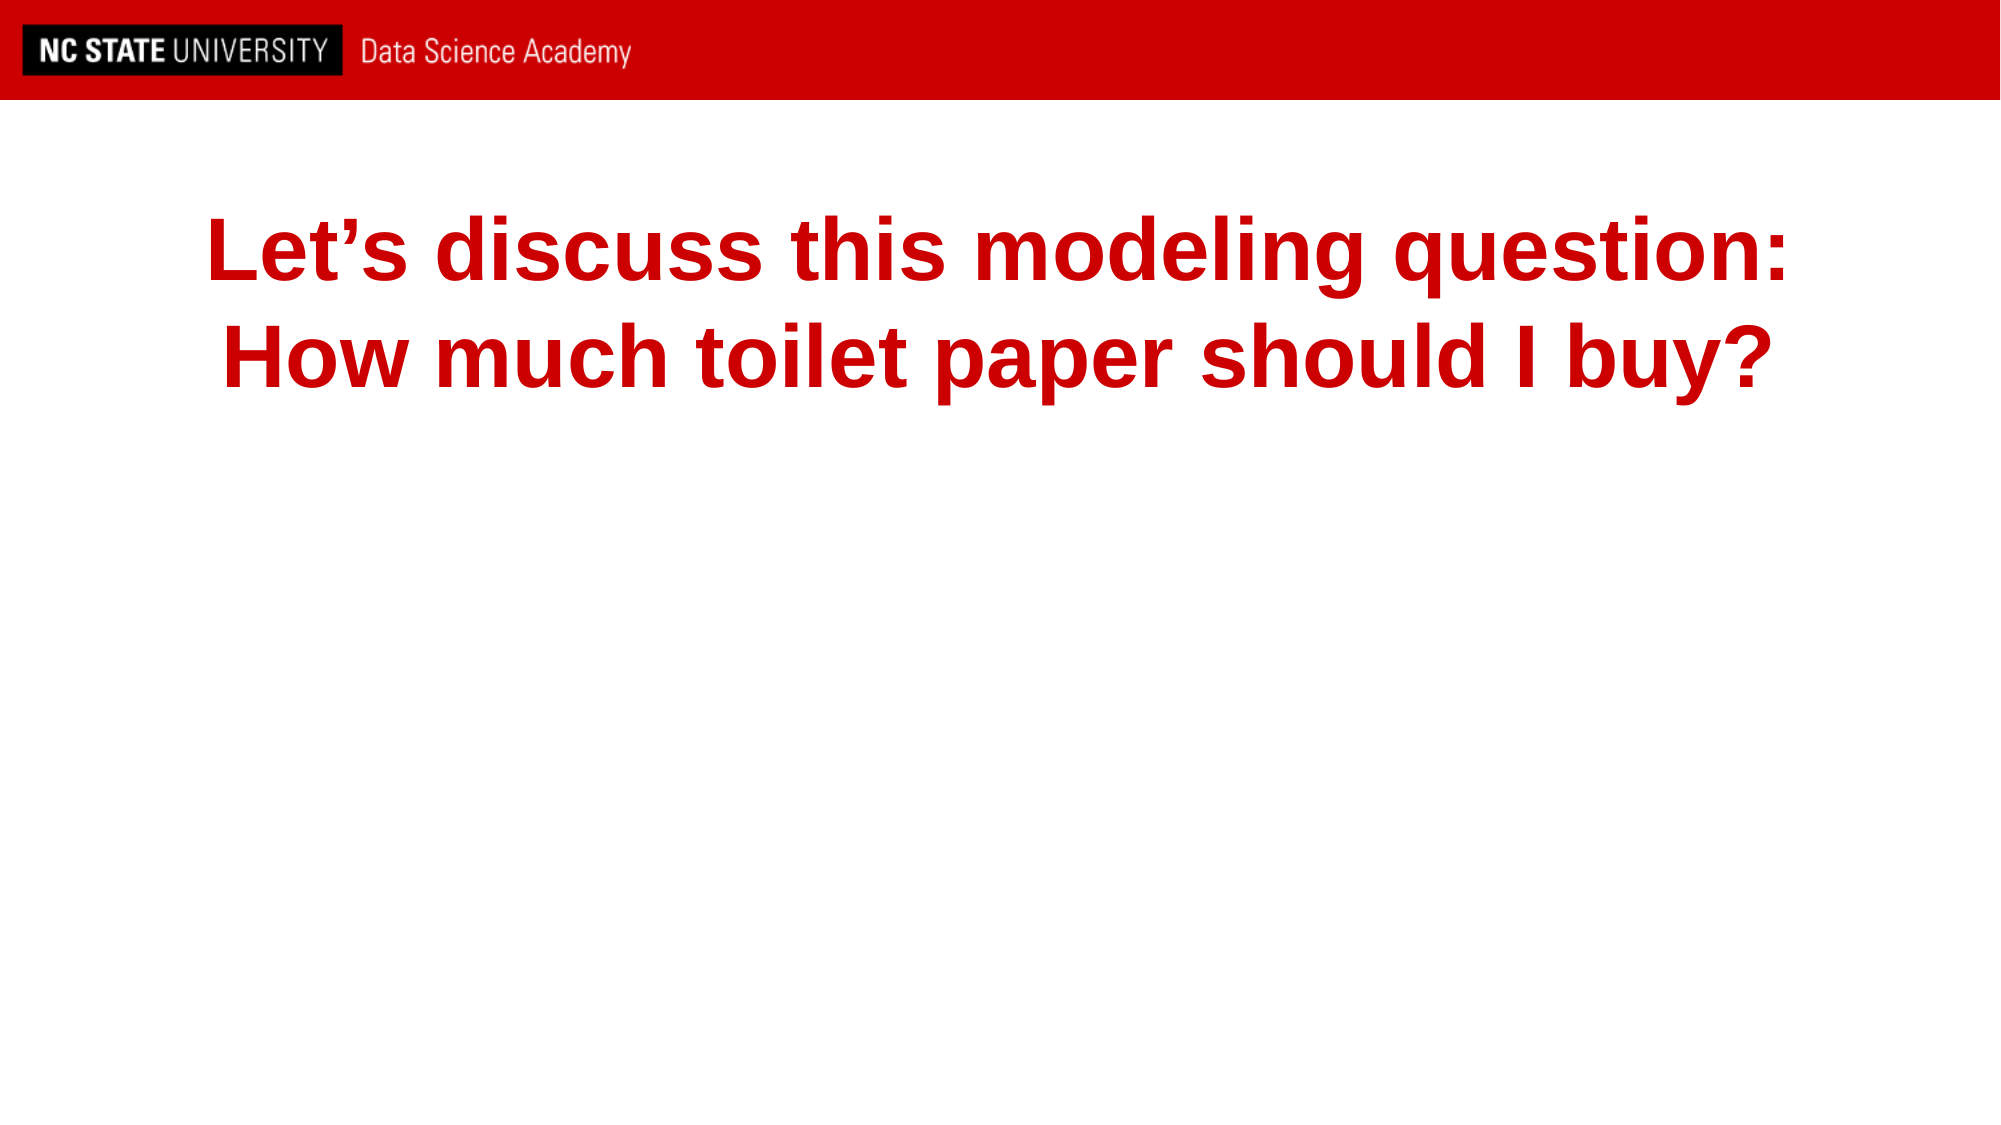

# Let’s discuss this modeling question: How much toilet paper should I buy?